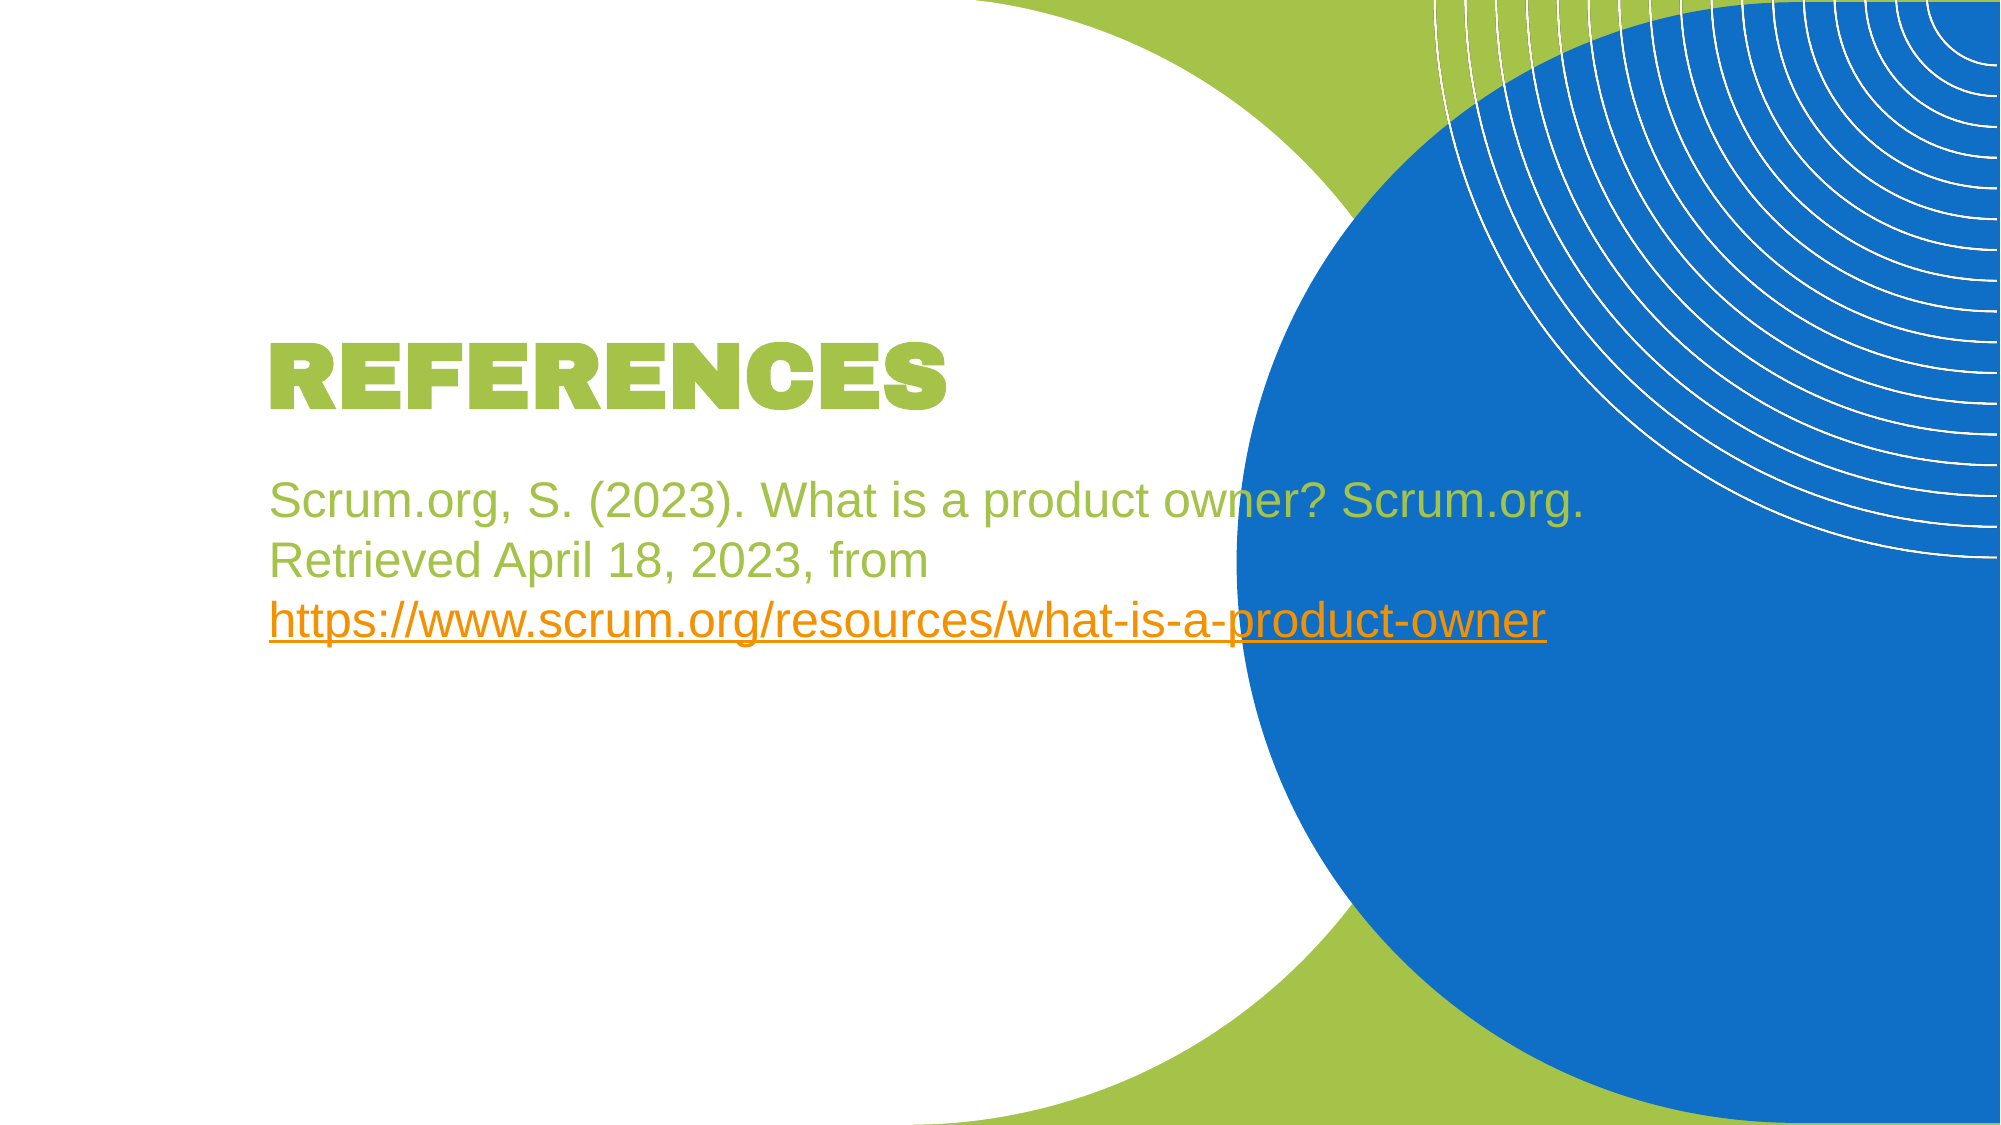

# References
Scrum.org, S. (2023). What is a product owner? Scrum.org. Retrieved April 18, 2023, from https://www.scrum.org/resources/what-is-a-product-owner